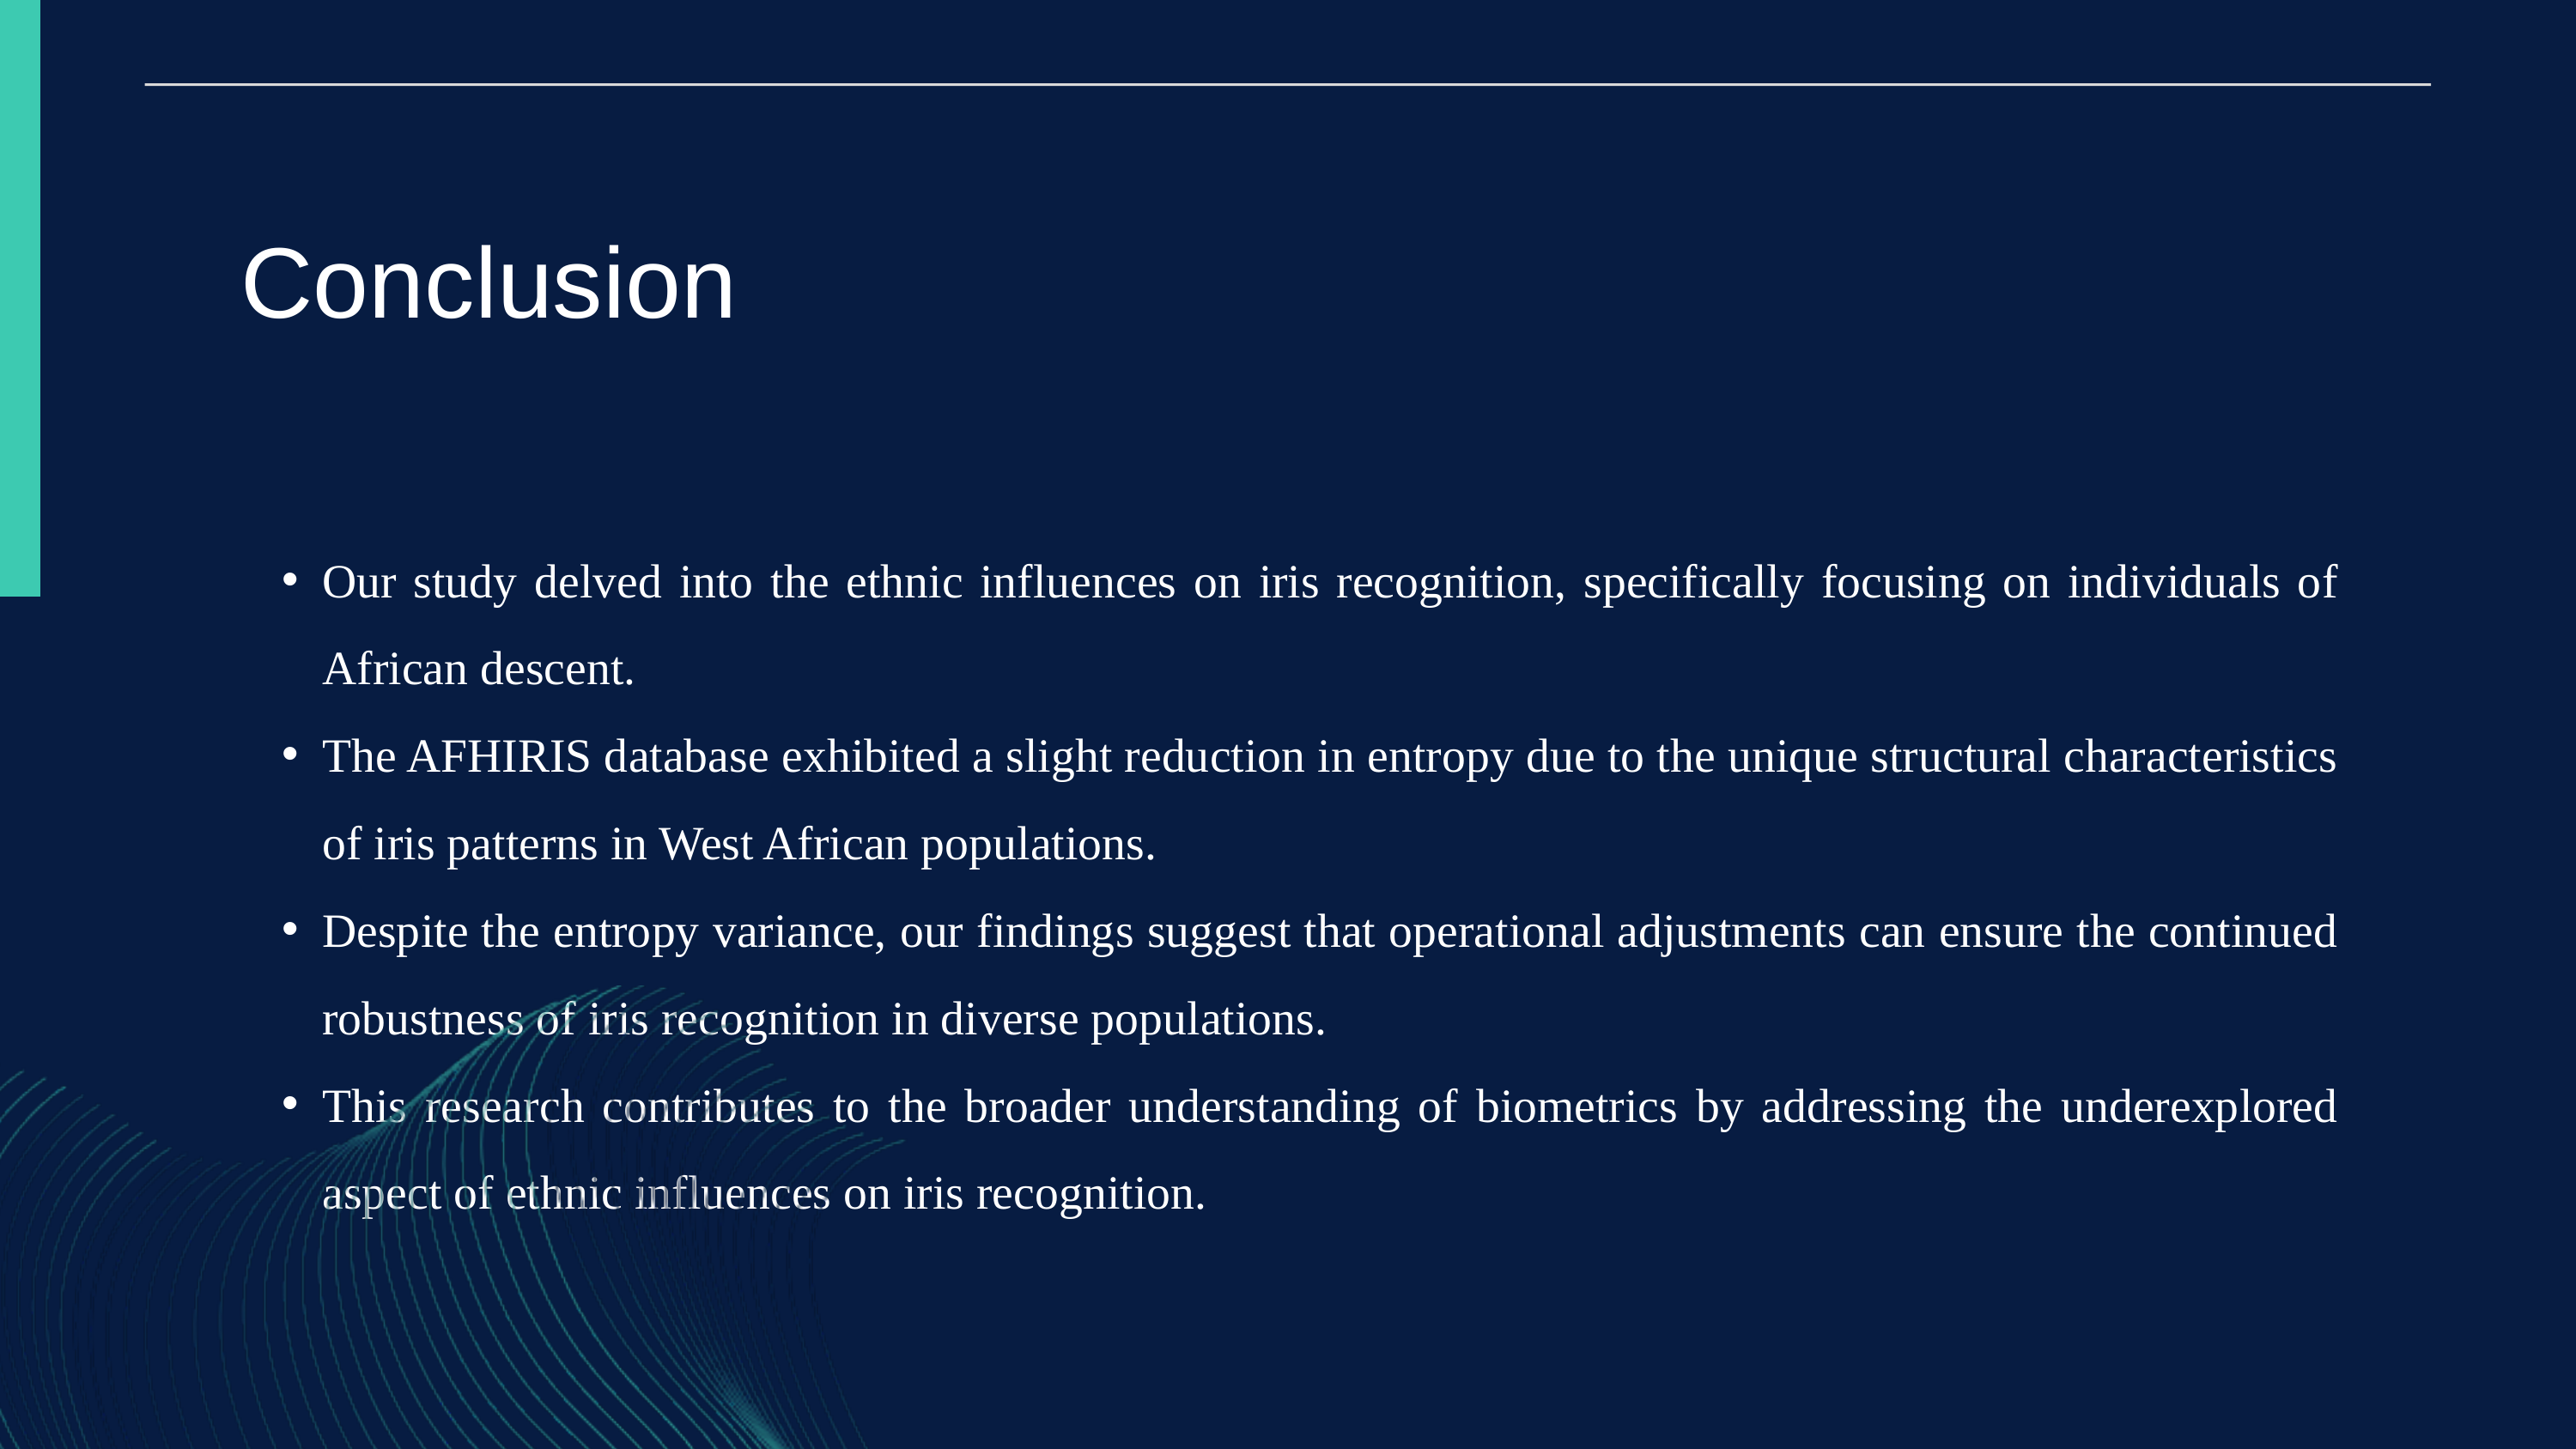

Conclusion

Our study delved into the ethnic influences on iris recognition, specifically focusing on individuals of African descent.
The AFHIRIS database exhibited a slight reduction in entropy due to the unique structural characteristics of iris patterns in West African populations.
Despite the entropy variance, our findings suggest that operational adjustments can ensure the continued robustness of iris recognition in diverse populations.
This research contributes to the broader understanding of biometrics by addressing the underexplored aspect of ethnic influences on iris recognition.